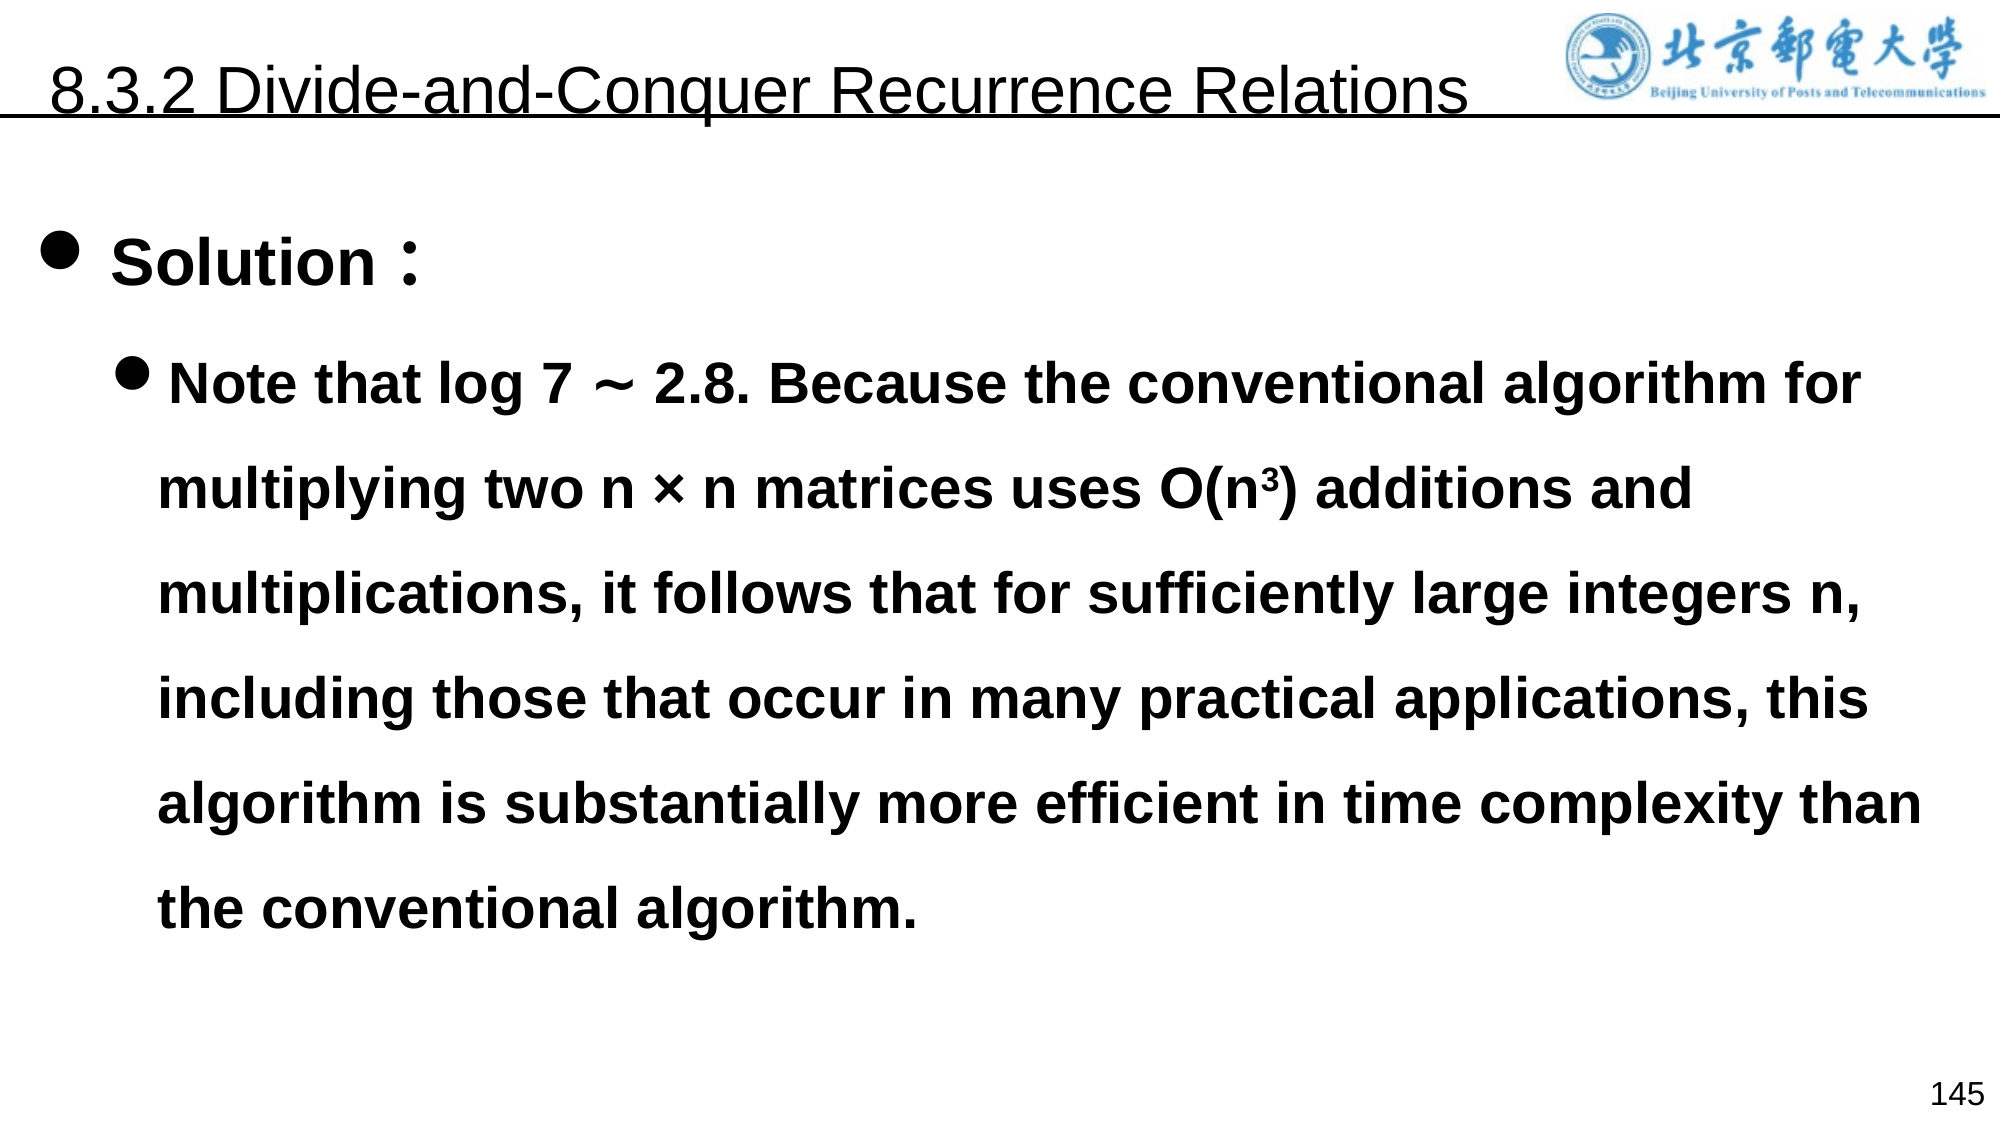

8.3.2 Divide-and-Conquer Recurrence Relations
Solution：
Note that log 7 ∼ 2.8. Because the conventional algorithm for multiplying two n × n matrices uses O(n3) additions and multiplications, it follows that for sufficiently large integers n, including those that occur in many practical applications, this algorithm is substantially more efficient in time complexity than the conventional algorithm.